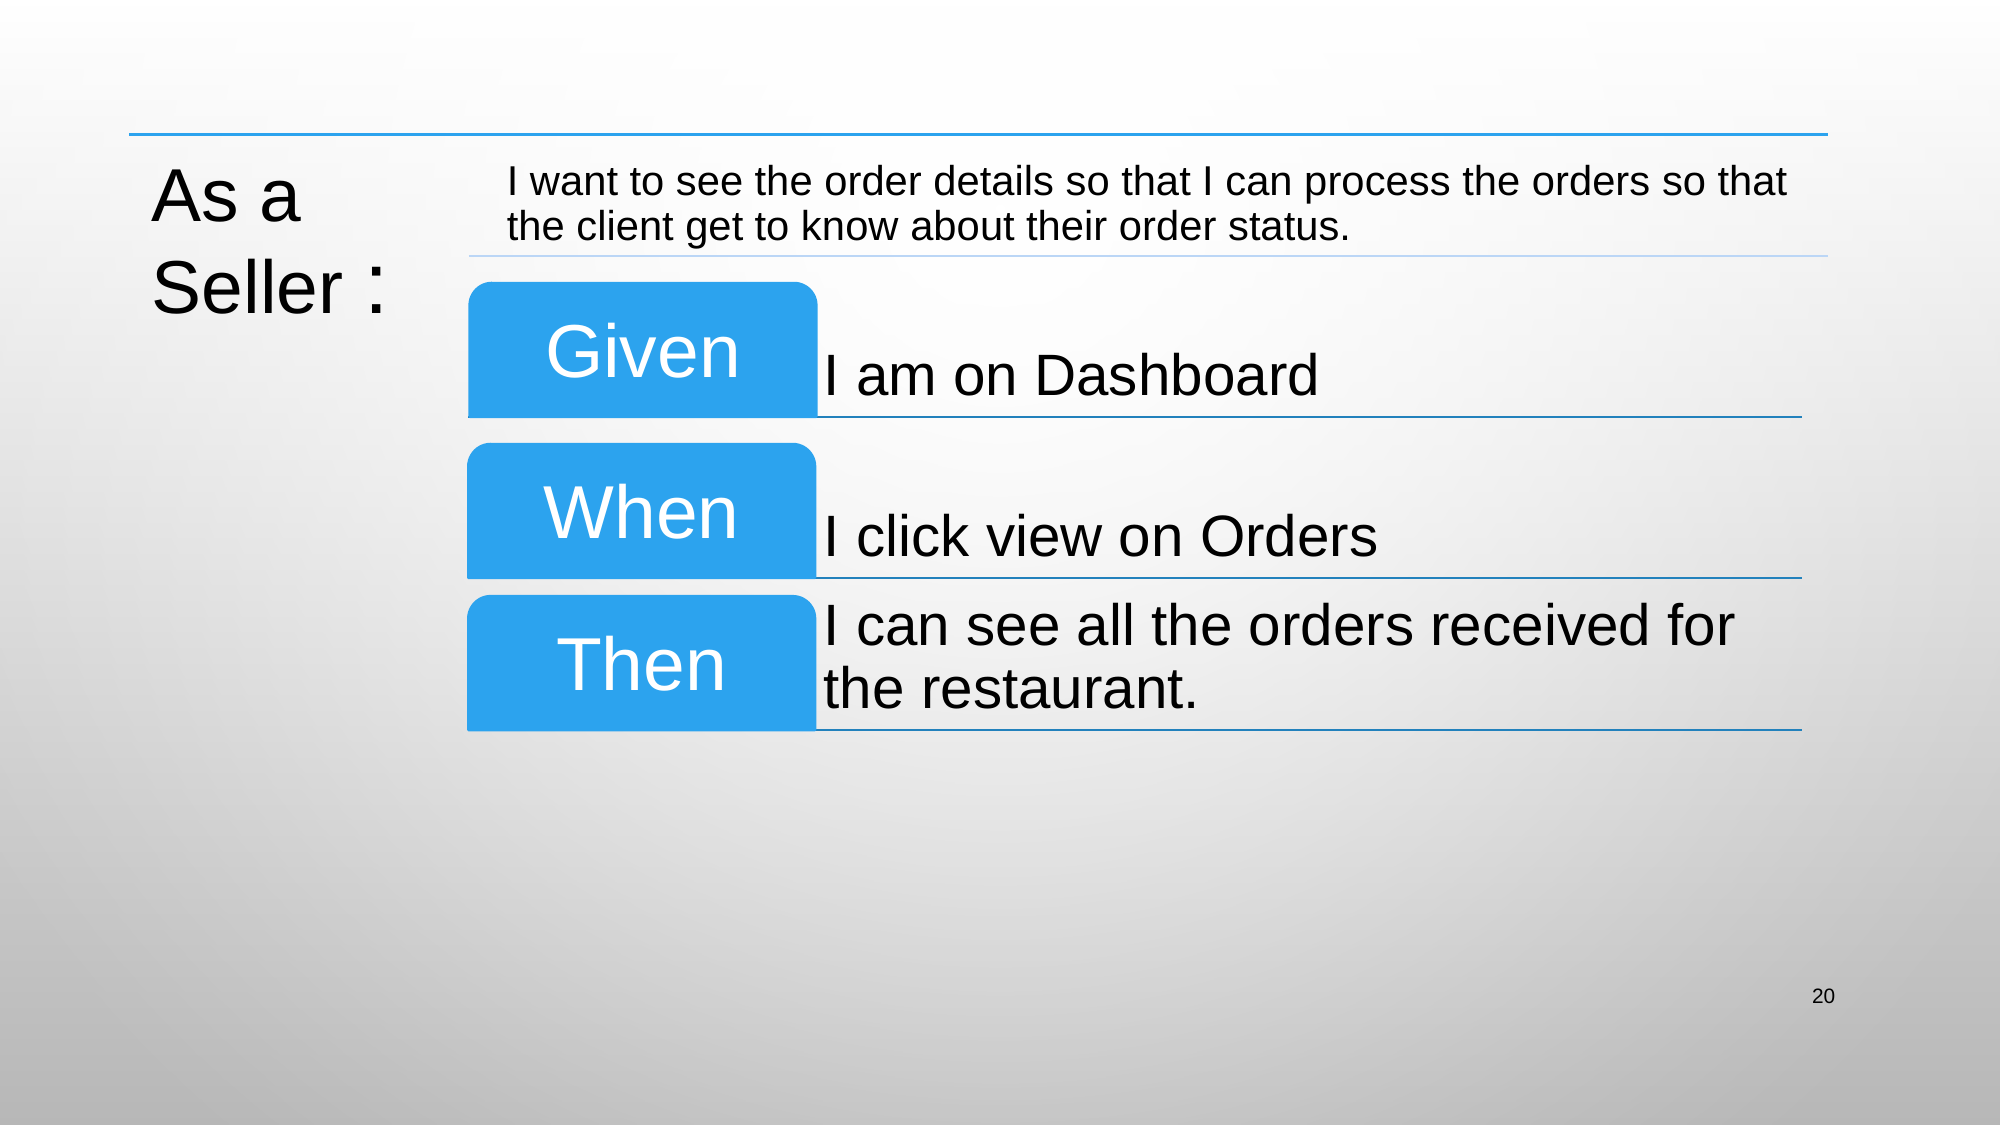

As a Seller :

I want to see the order details so that I can process the orders so that the client get to know about their order status.

I am on Dashboard
Given

I click view on Orders
When

I can see all the orders received for the restaurant.
Then

20